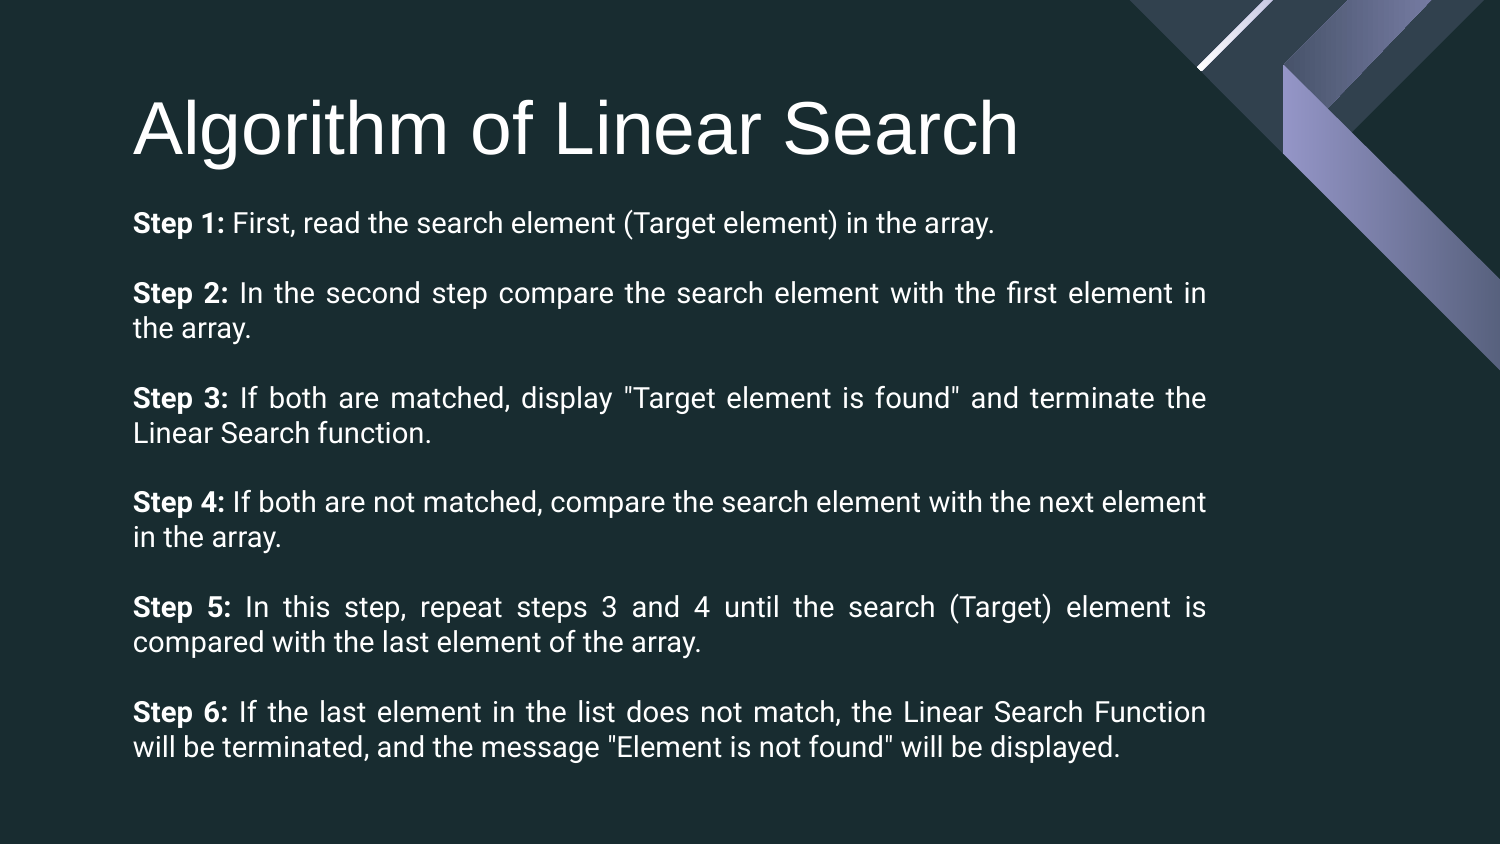

# Algorithm of Linear Search
Step 1: First, read the search element (Target element) in the array.

Step 2: In the second step compare the search element with the first element in the array.

Step 3: If both are matched, display "Target element is found" and terminate the Linear Search function.

Step 4: If both are not matched, compare the search element with the next element in the array.

Step 5: In this step, repeat steps 3 and 4 until the search (Target) element is compared with the last element of the array.

Step 6: If the last element in the list does not match, the Linear Search Function will be terminated, and the message "Element is not found" will be displayed.